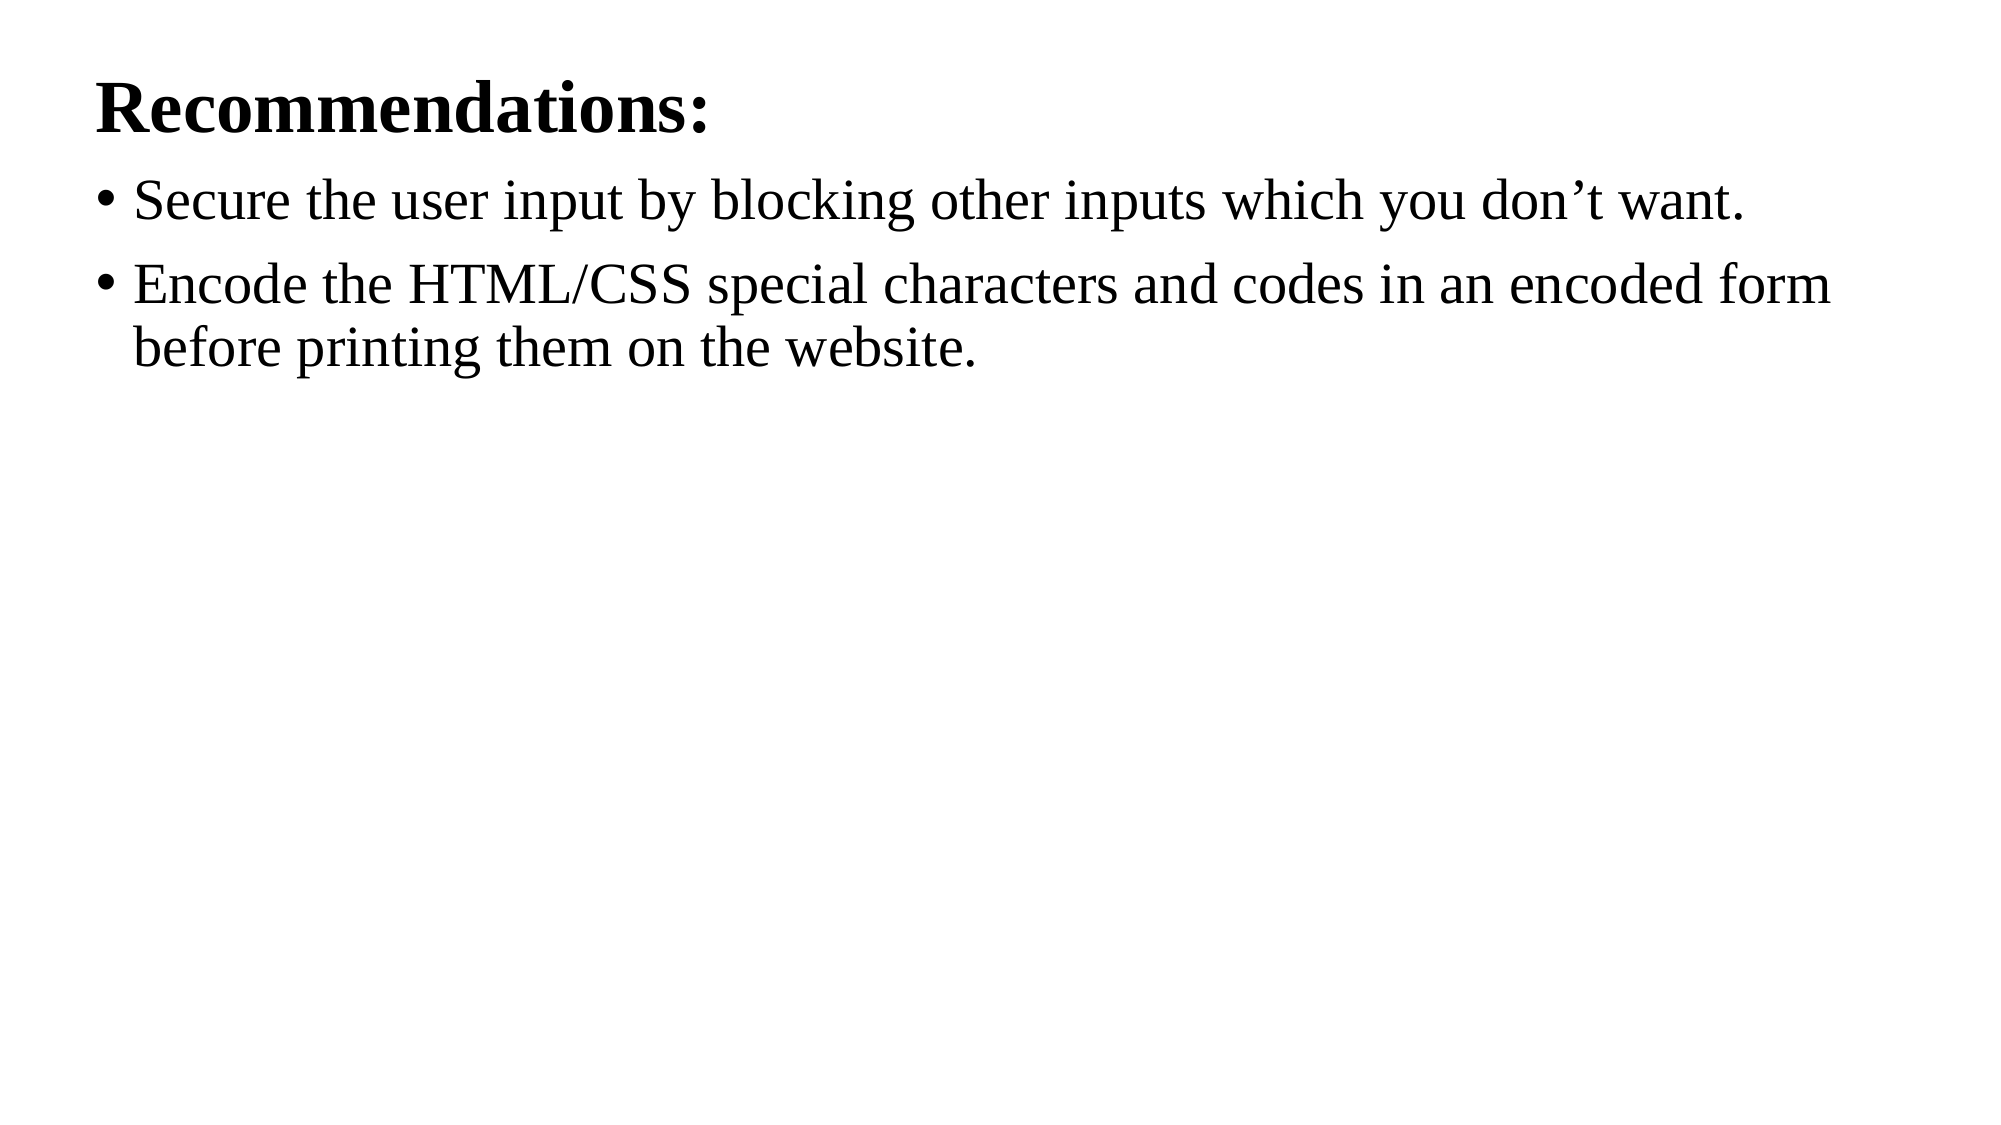

Recommendations:
Secure the user input by blocking other inputs which you don’t want.
Encode the HTML/CSS special characters and codes in an encoded form before printing them on the website.